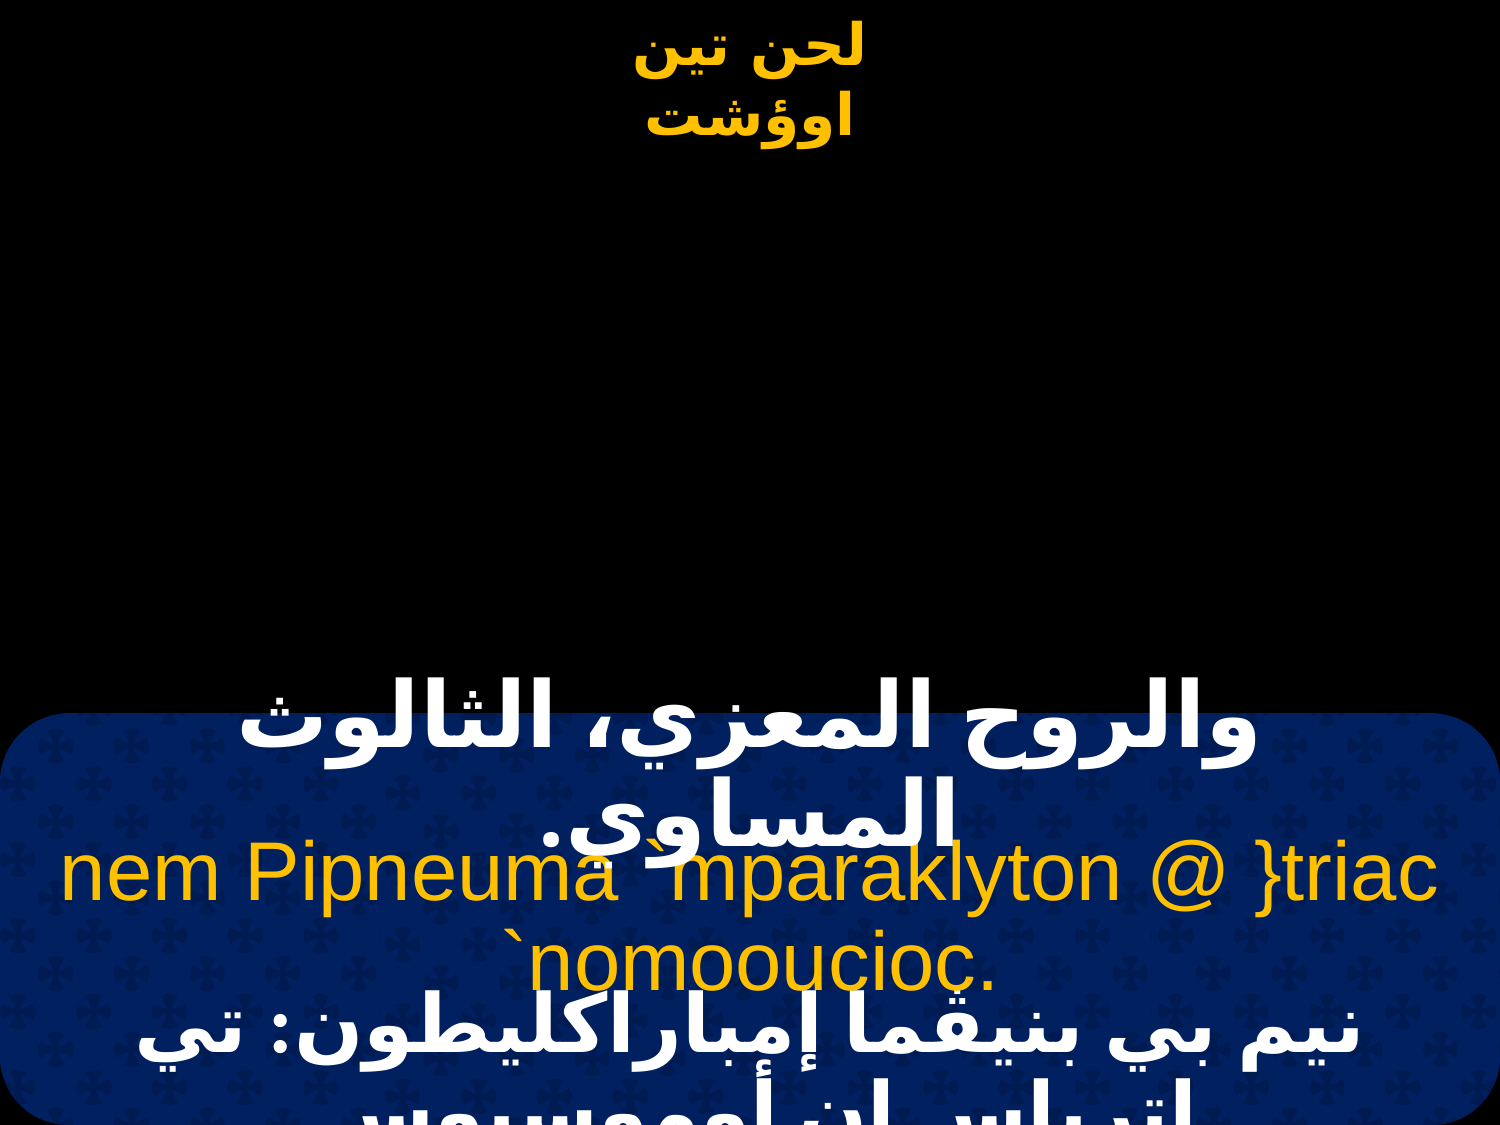

والروح المعزي، الثالوث المساوي.
nem Pipneuma `mparaklyton @ }triac `nomooucioc.
نيم بي بنيڤما إمباراكليطون: تي إترياس إن أوموسيوس.